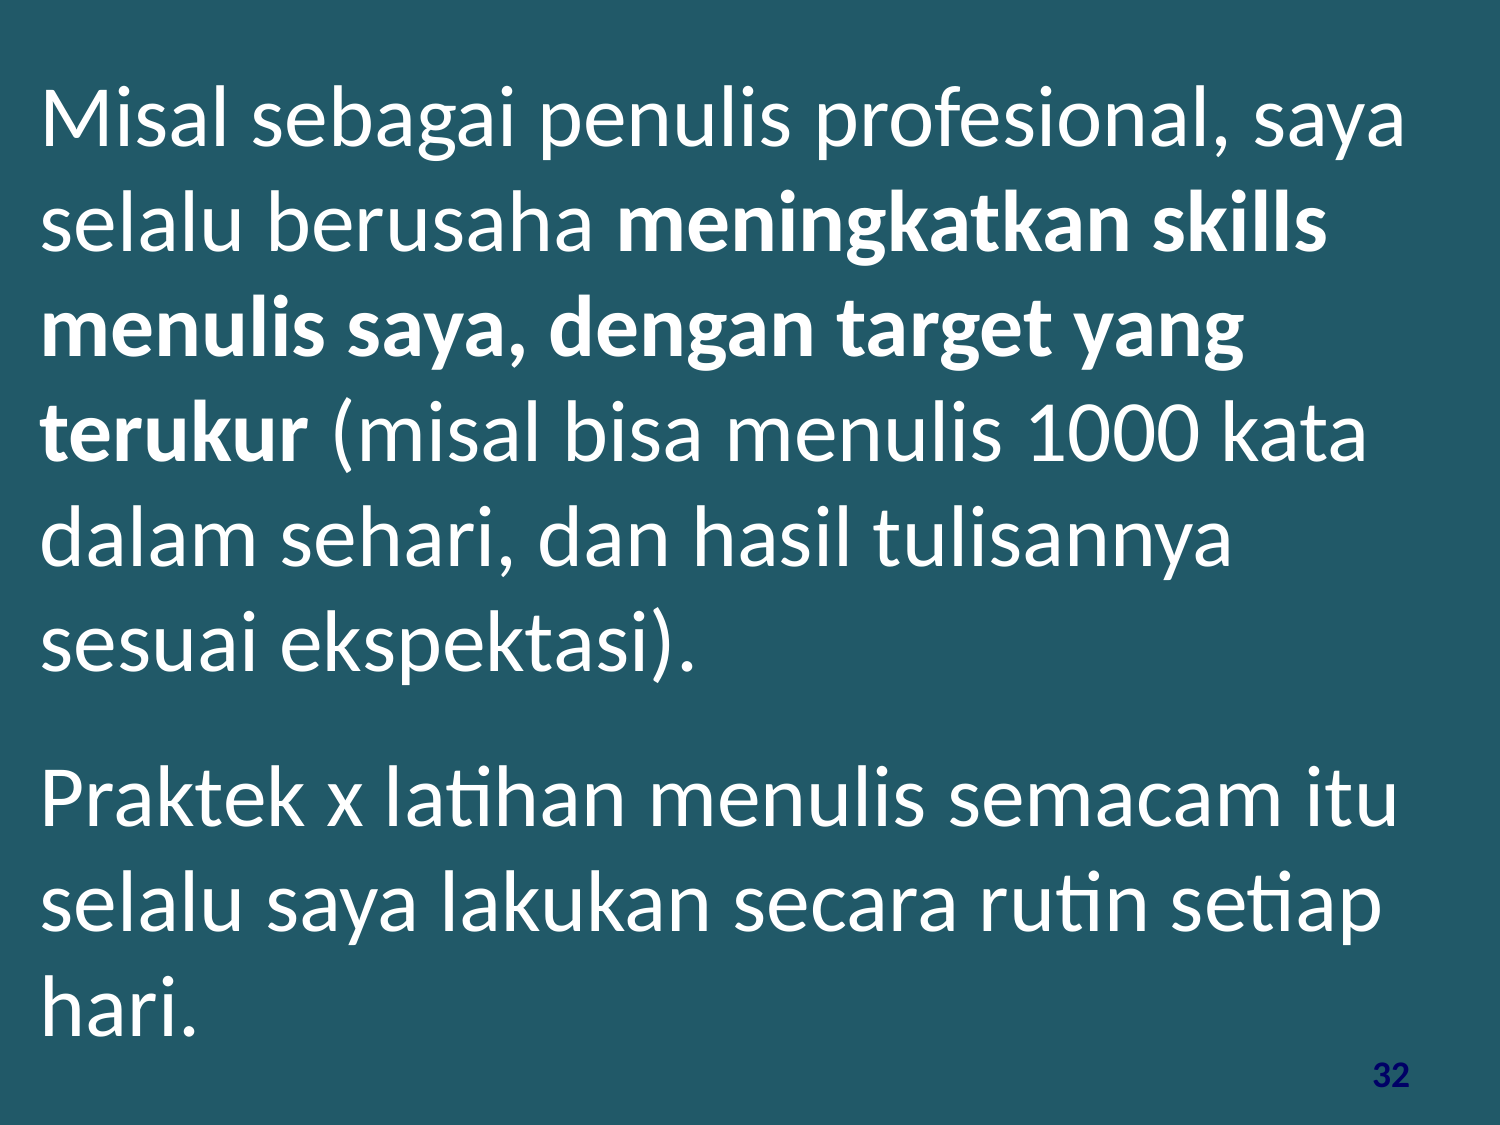

Misal sebagai penulis profesional, saya selalu berusaha meningkatkan skills menulis saya, dengan target yang terukur (misal bisa menulis 1000 kata dalam sehari, dan hasil tulisannya sesuai ekspektasi).
Praktek x latihan menulis semacam itu selalu saya lakukan secara rutin setiap hari.
32